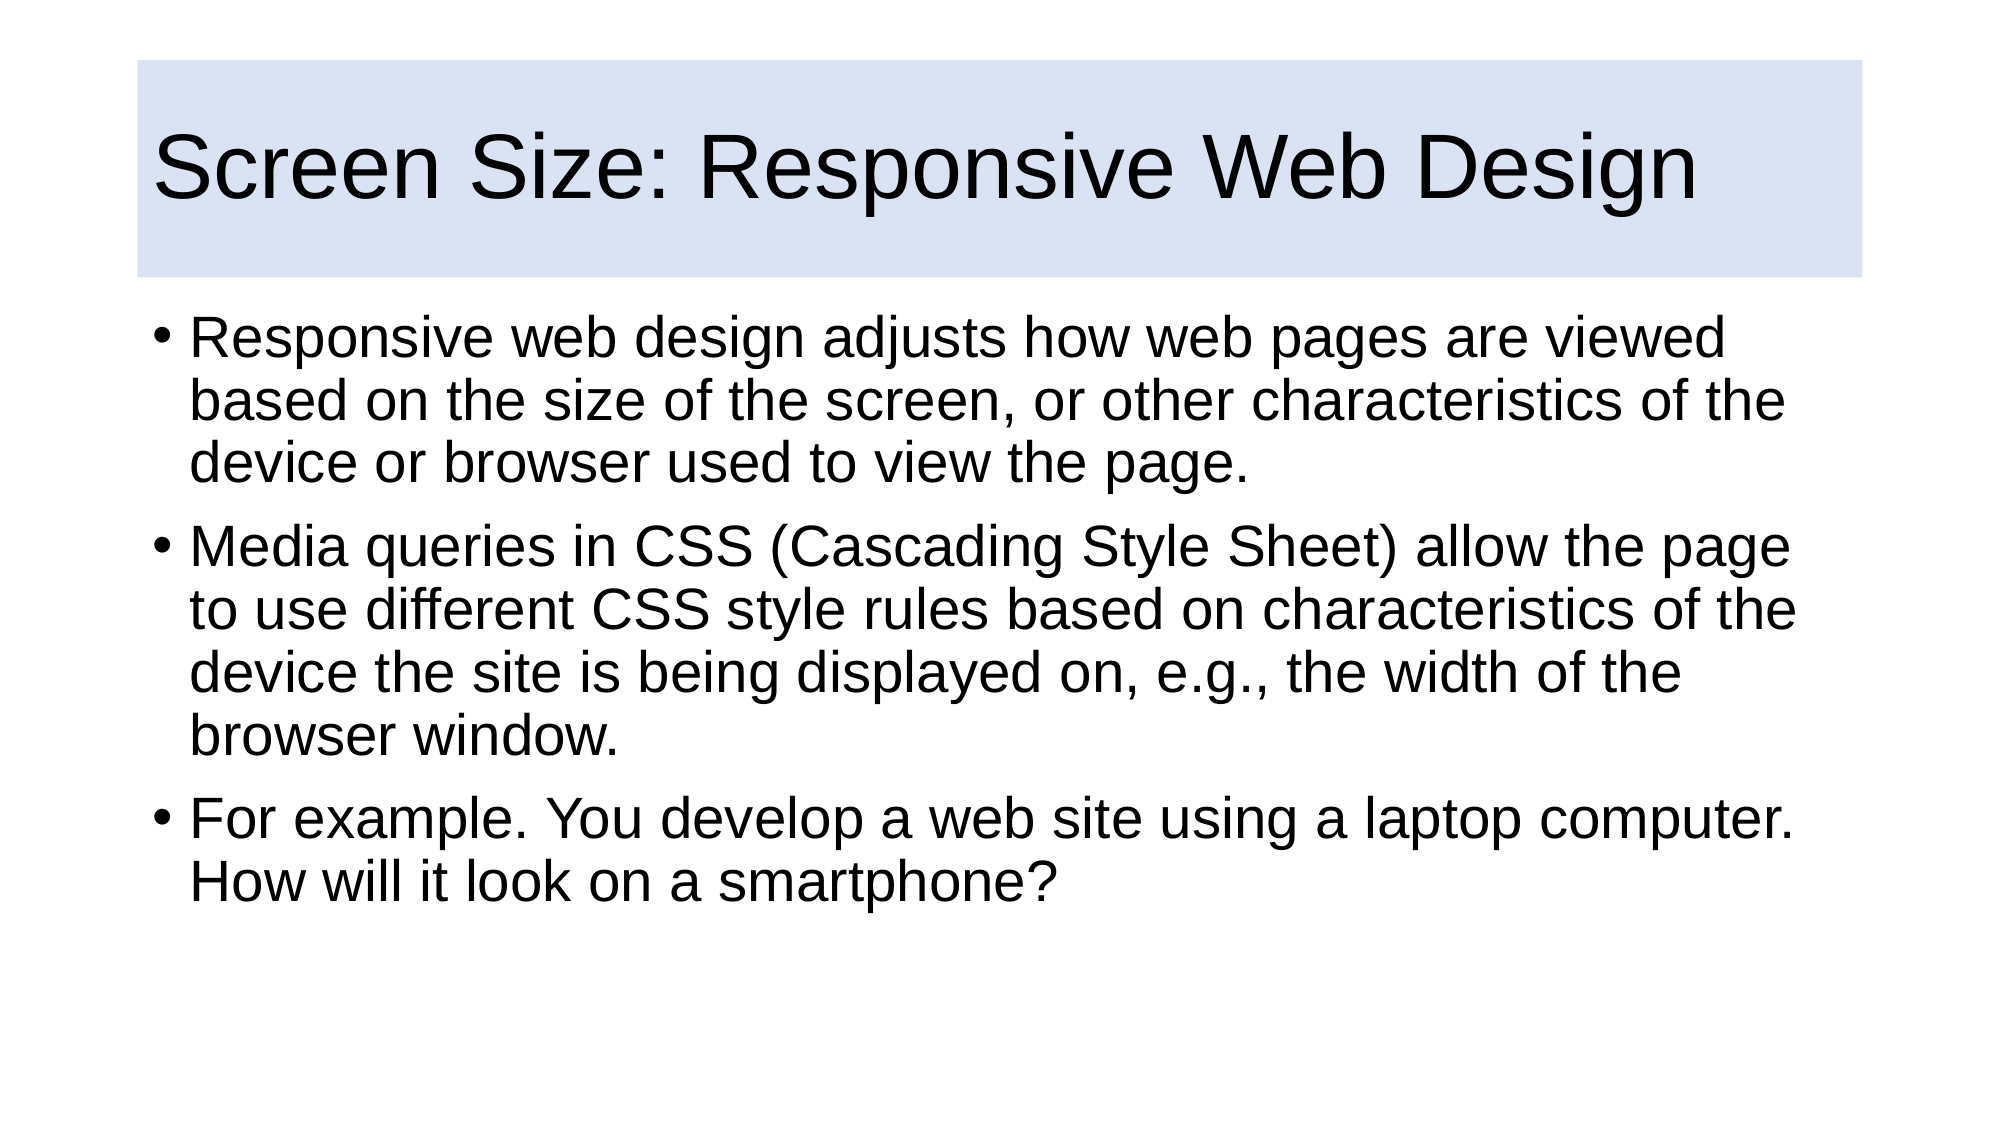

# Screen Size: Responsive Web Design
Responsive web design adjusts how web pages are viewed based on the size of the screen, or other characteristics of the device or browser used to view the page.
Media queries in CSS (Cascading Style Sheet) allow the page to use different CSS style rules based on characteristics of the device the site is being displayed on, e.g., the width of the browser window.
For example. You develop a web site using a laptop computer. How will it look on a smartphone?